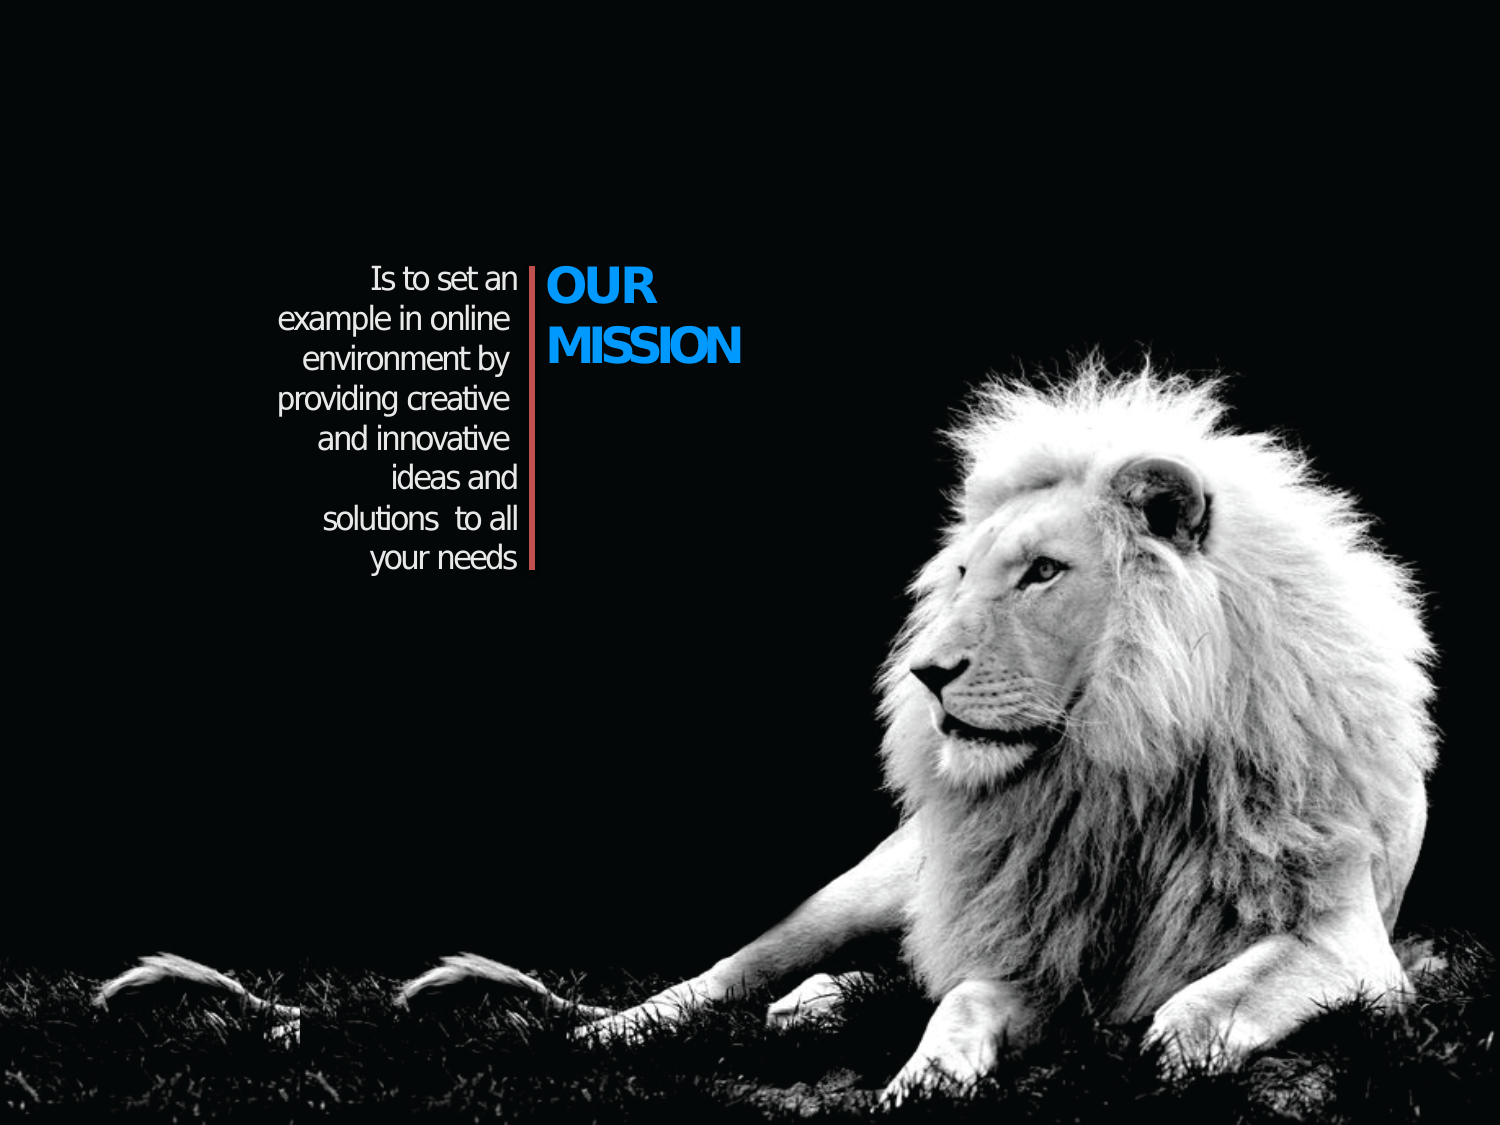

OUR  MISSION
Is to set an example in online   environment by  providing creative  and innovative  ideas and solutions  to all your needs